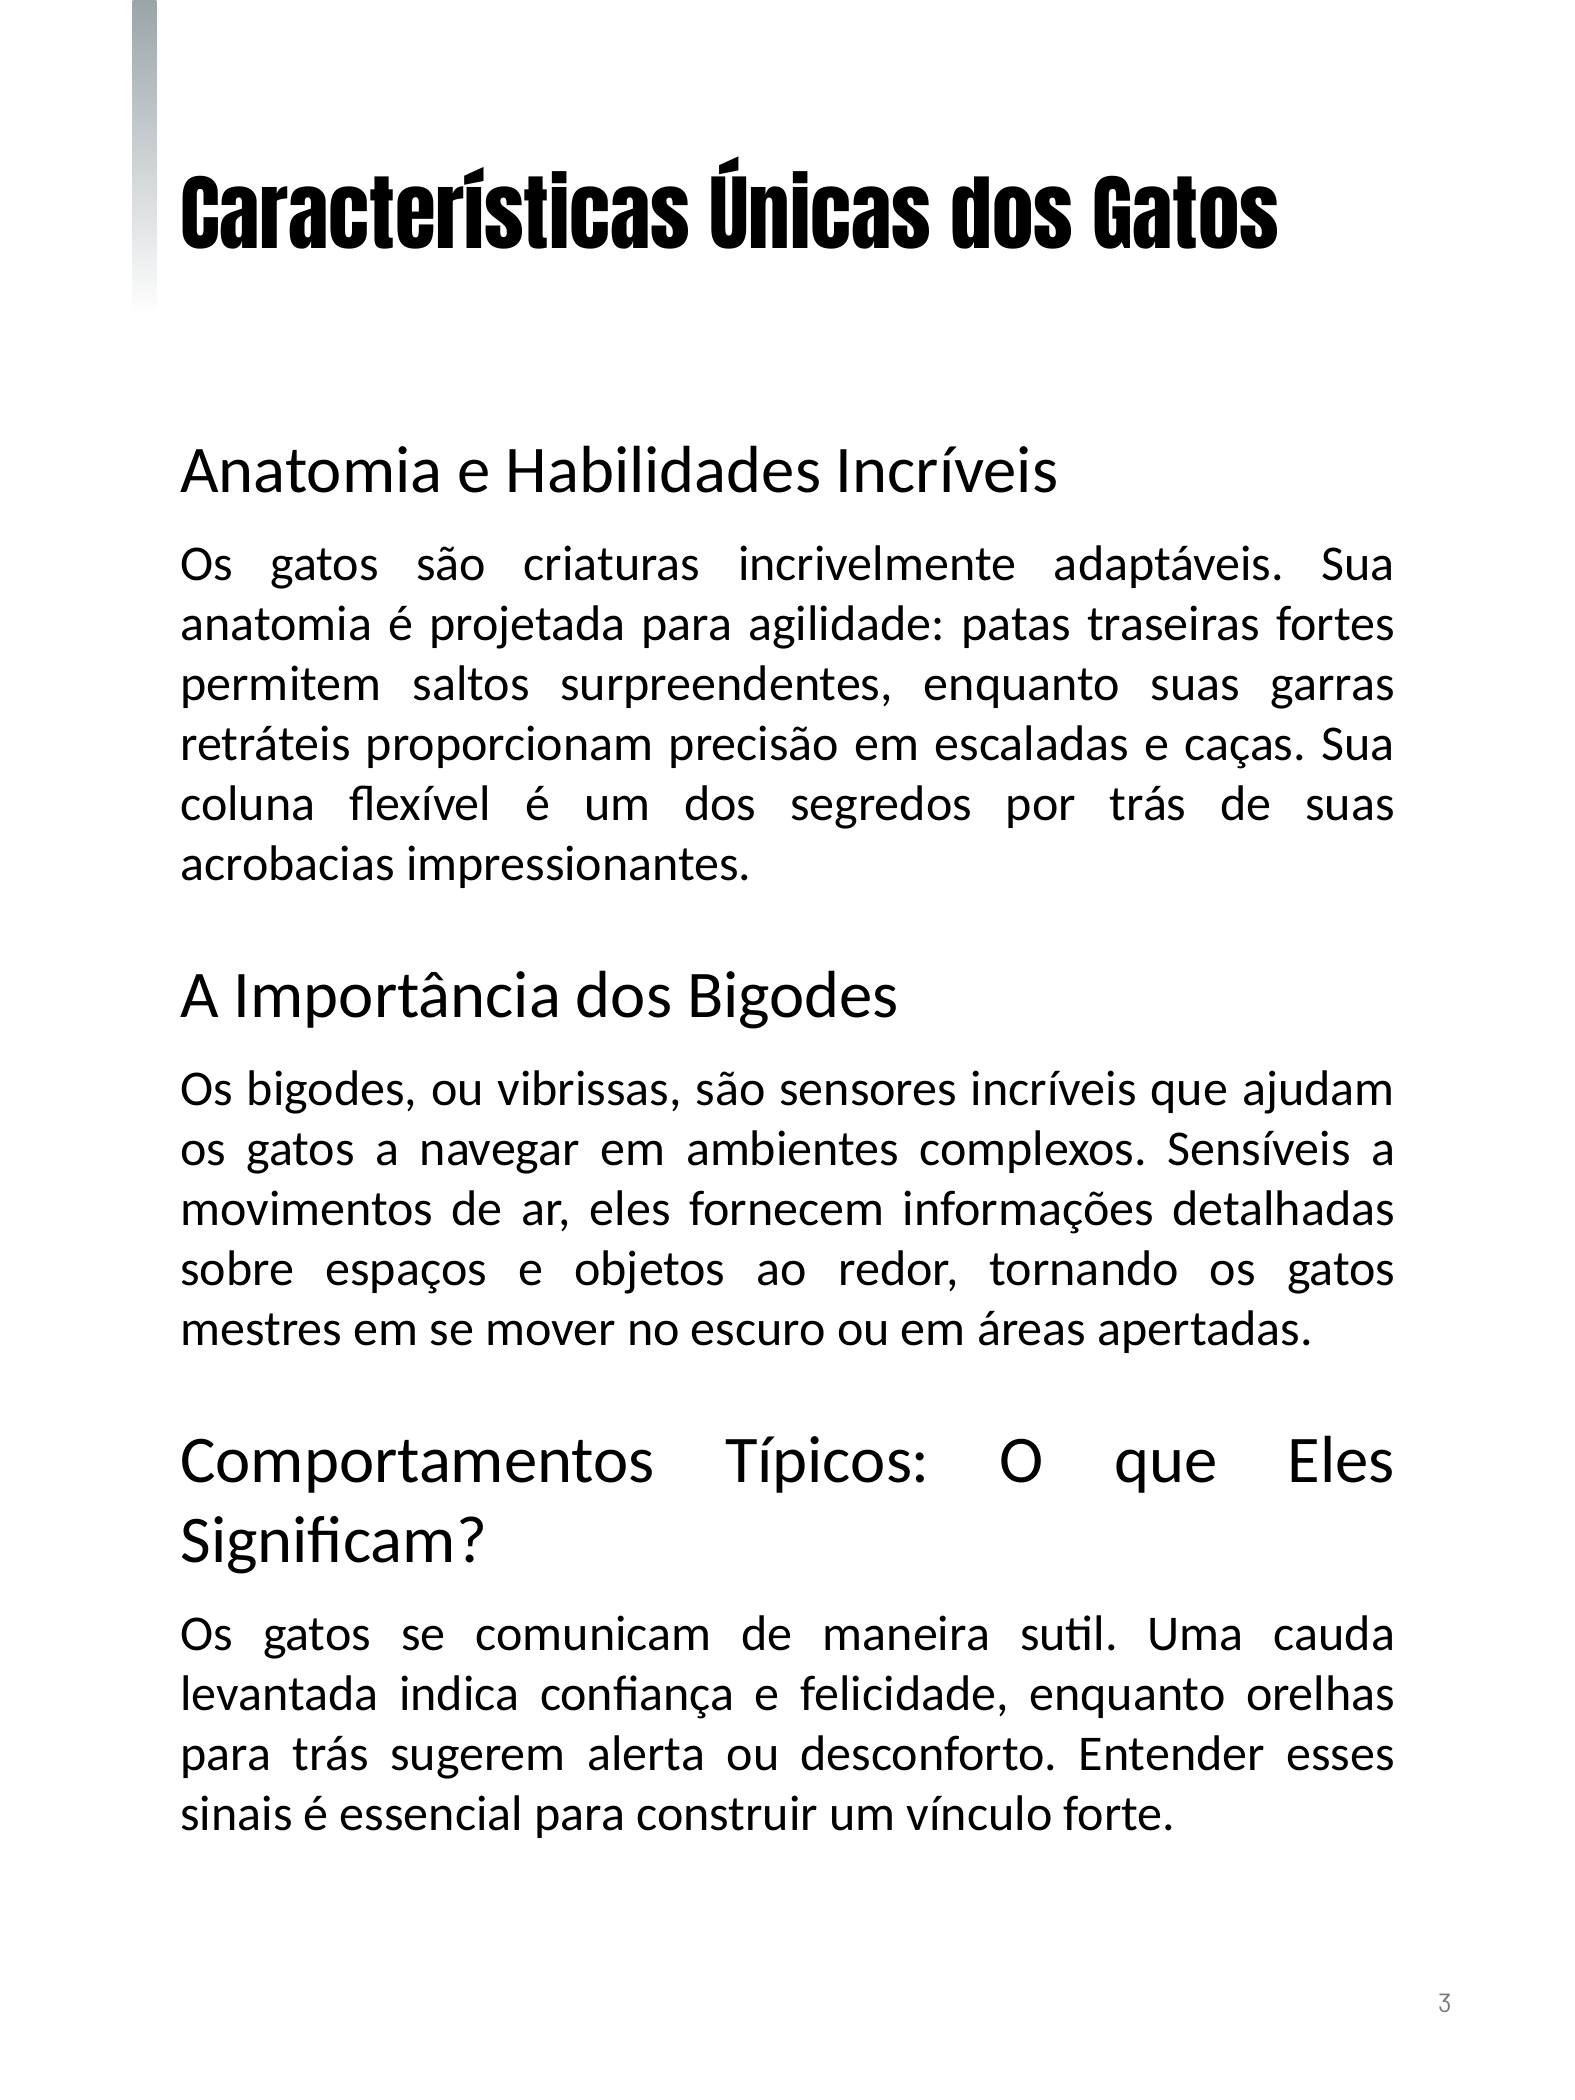

Características Únicas dos Gatos
Anatomia e Habilidades Incríveis
Os gatos são criaturas incrivelmente adaptáveis. Sua anatomia é projetada para agilidade: patas traseiras fortes permitem saltos surpreendentes, enquanto suas garras retráteis proporcionam precisão em escaladas e caças. Sua coluna flexível é um dos segredos por trás de suas acrobacias impressionantes.

A Importância dos Bigodes
Os bigodes, ou vibrissas, são sensores incríveis que ajudam os gatos a navegar em ambientes complexos. Sensíveis a movimentos de ar, eles fornecem informações detalhadas sobre espaços e objetos ao redor, tornando os gatos mestres em se mover no escuro ou em áreas apertadas.

Comportamentos Típicos: O que Eles Significam?
Os gatos se comunicam de maneira sutil. Uma cauda levantada indica confiança e felicidade, enquanto orelhas para trás sugerem alerta ou desconforto. Entender esses sinais é essencial para construir um vínculo forte.
3